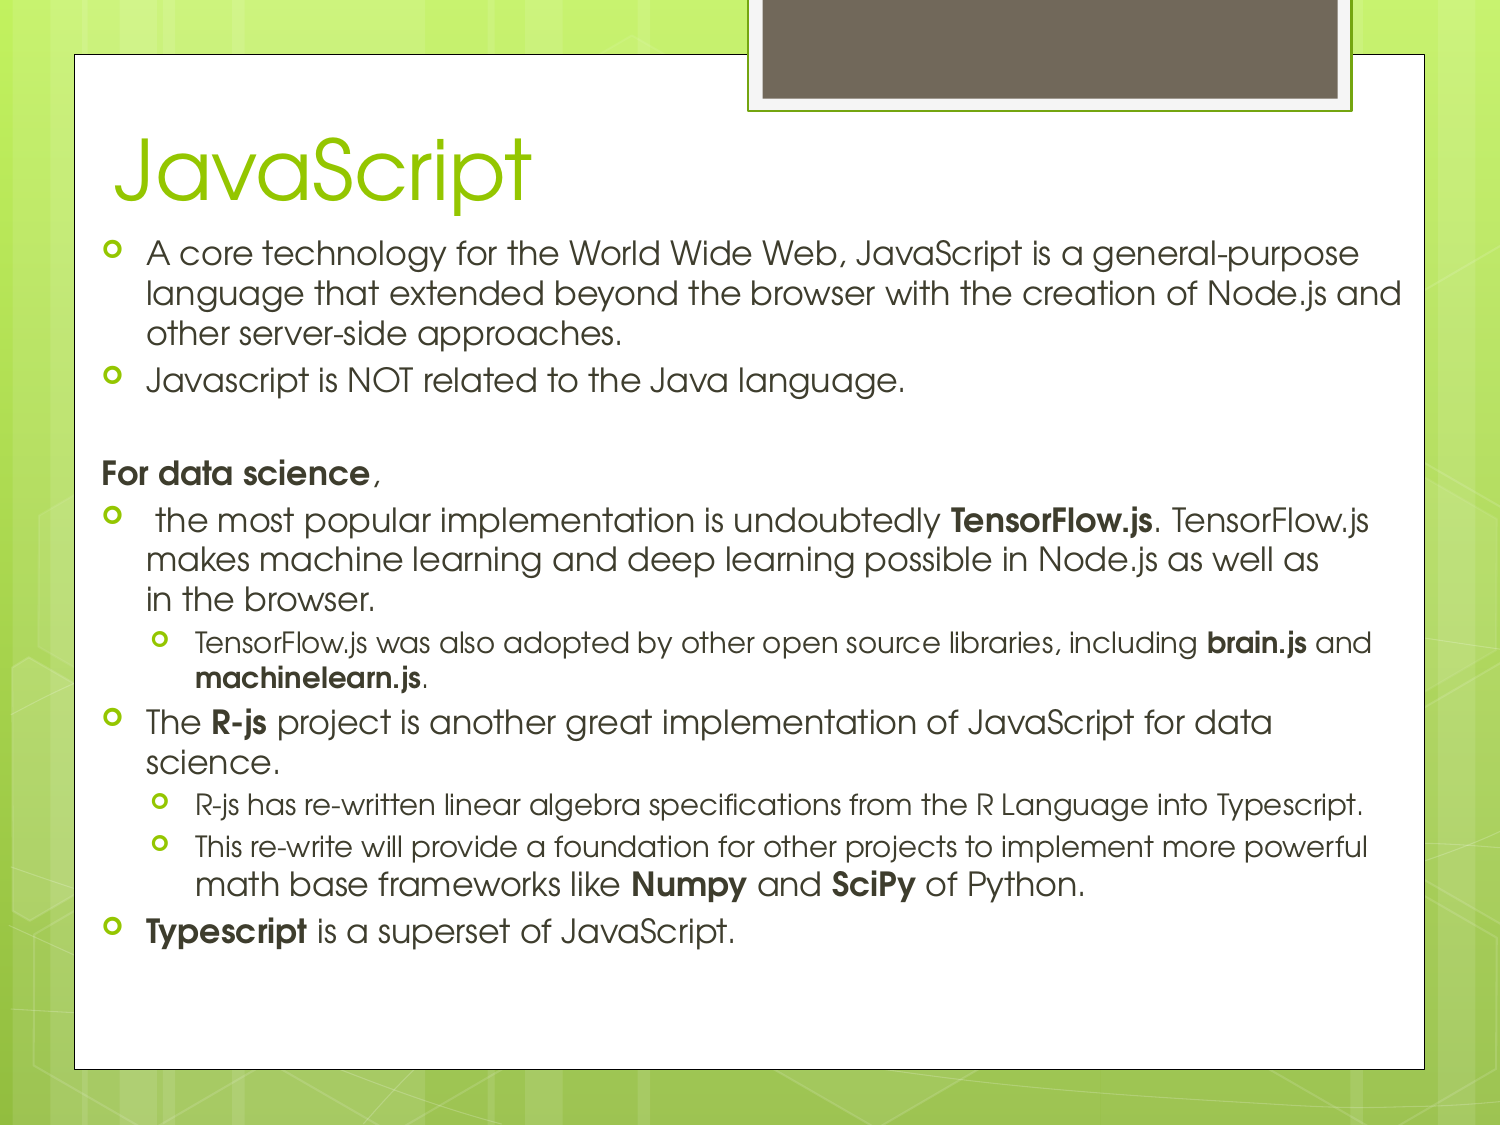

# JavaScript
A core technology for the World Wide Web, JavaScript is a general-purpose language that extended beyond the browser with the creation of Node.js and other server-side approaches.
Javascript is NOT related to the Java language.

For data science,
 the most popular implementation is undoubtedly TensorFlow.js. TensorFlow.js makes machine learning and deep learning possible in Node.js as well as in the browser.
TensorFlow.js was also adopted by other open source libraries, including brain.js and machinelearn.js.
The R-js project is another great implementation of JavaScript for data science.
R-js has re-written linear algebra specifications from the R Language into Typescript.
This re-write will provide a foundation for other projects to implement more powerful  math base frameworks like Numpy and SciPy of Python.
Typescript is a superset of JavaScript.